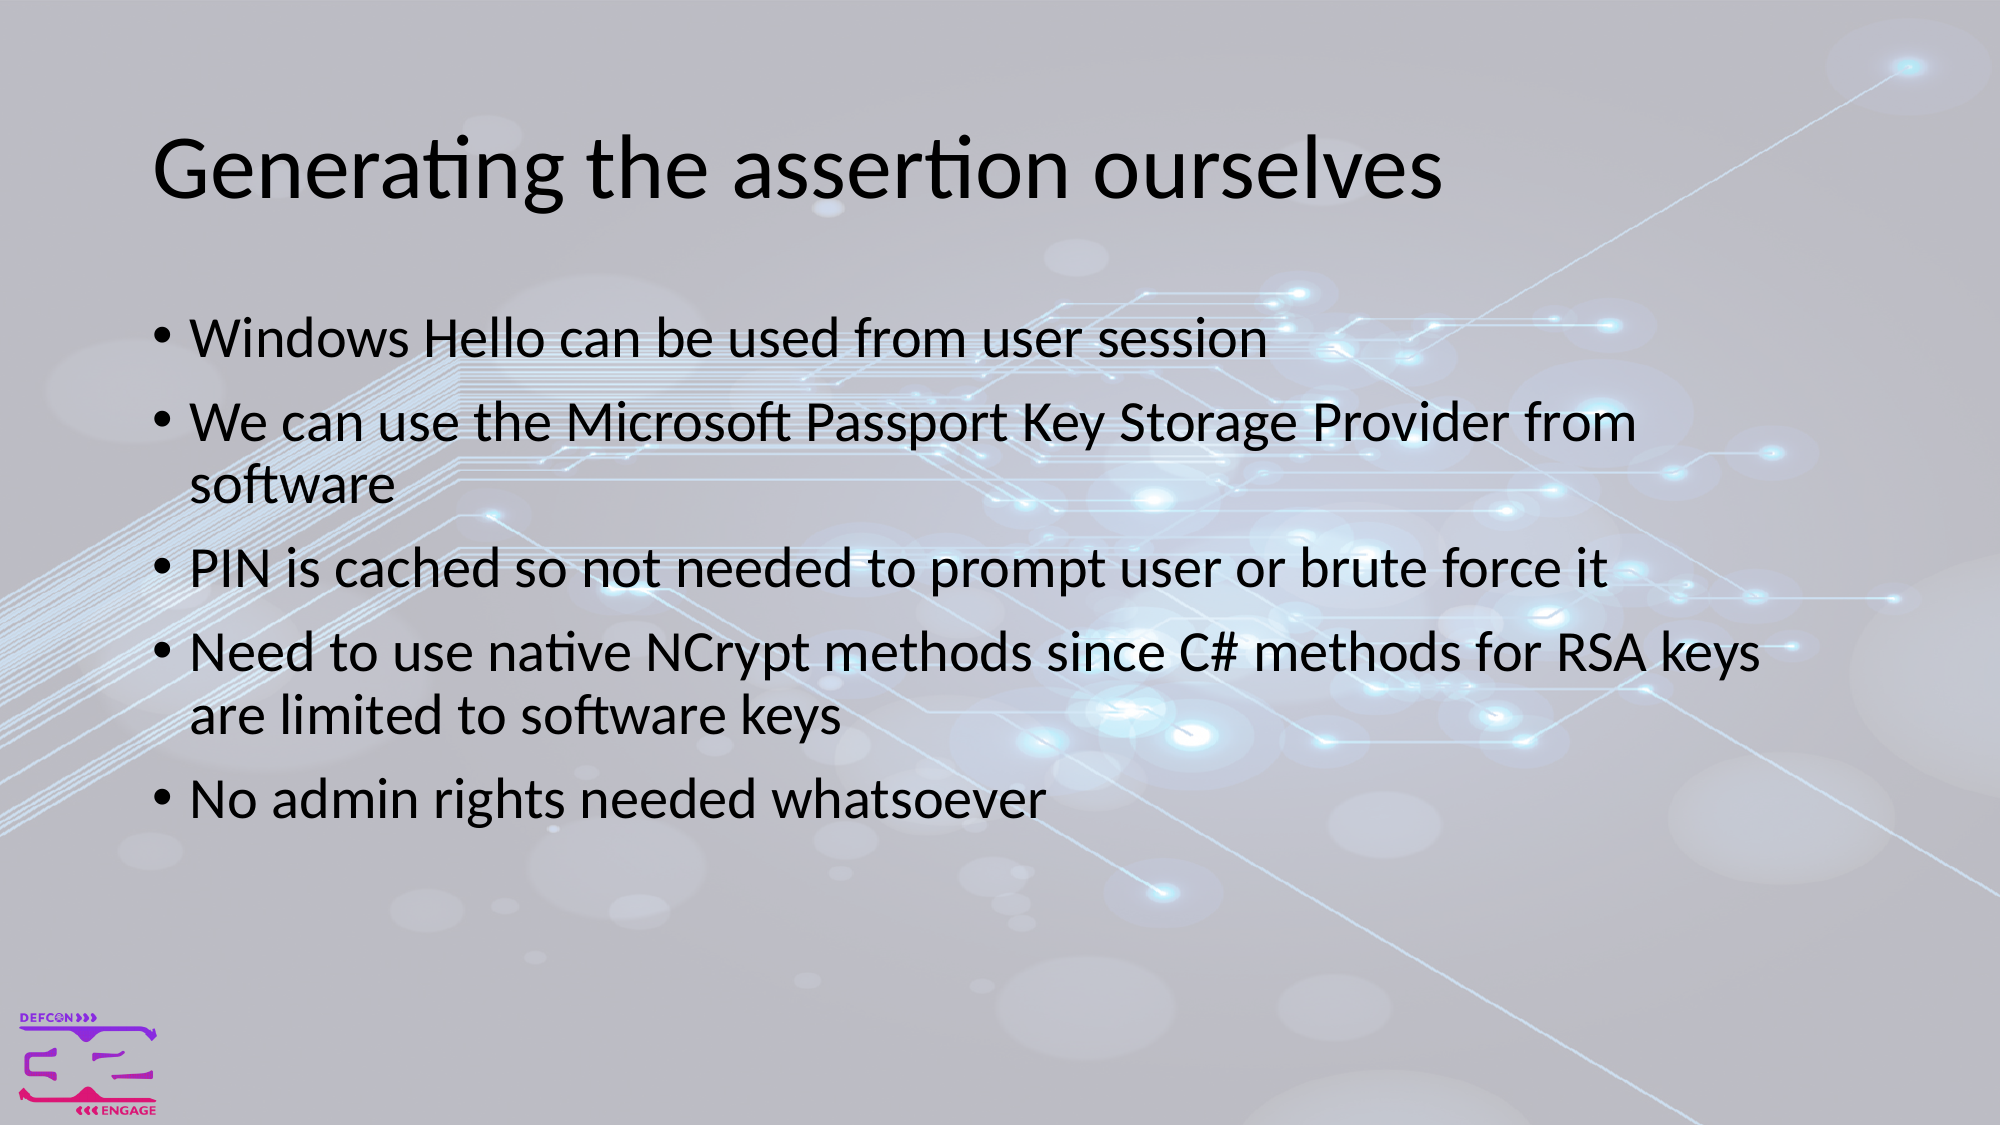

# Generating the assertion ourselves
Windows Hello can be used from user session
We can use the Microsoft Passport Key Storage Provider from software
PIN is cached so not needed to prompt user or brute force it
Need to use native NCrypt methods since C# methods for RSA keys are limited to software keys
No admin rights needed whatsoever